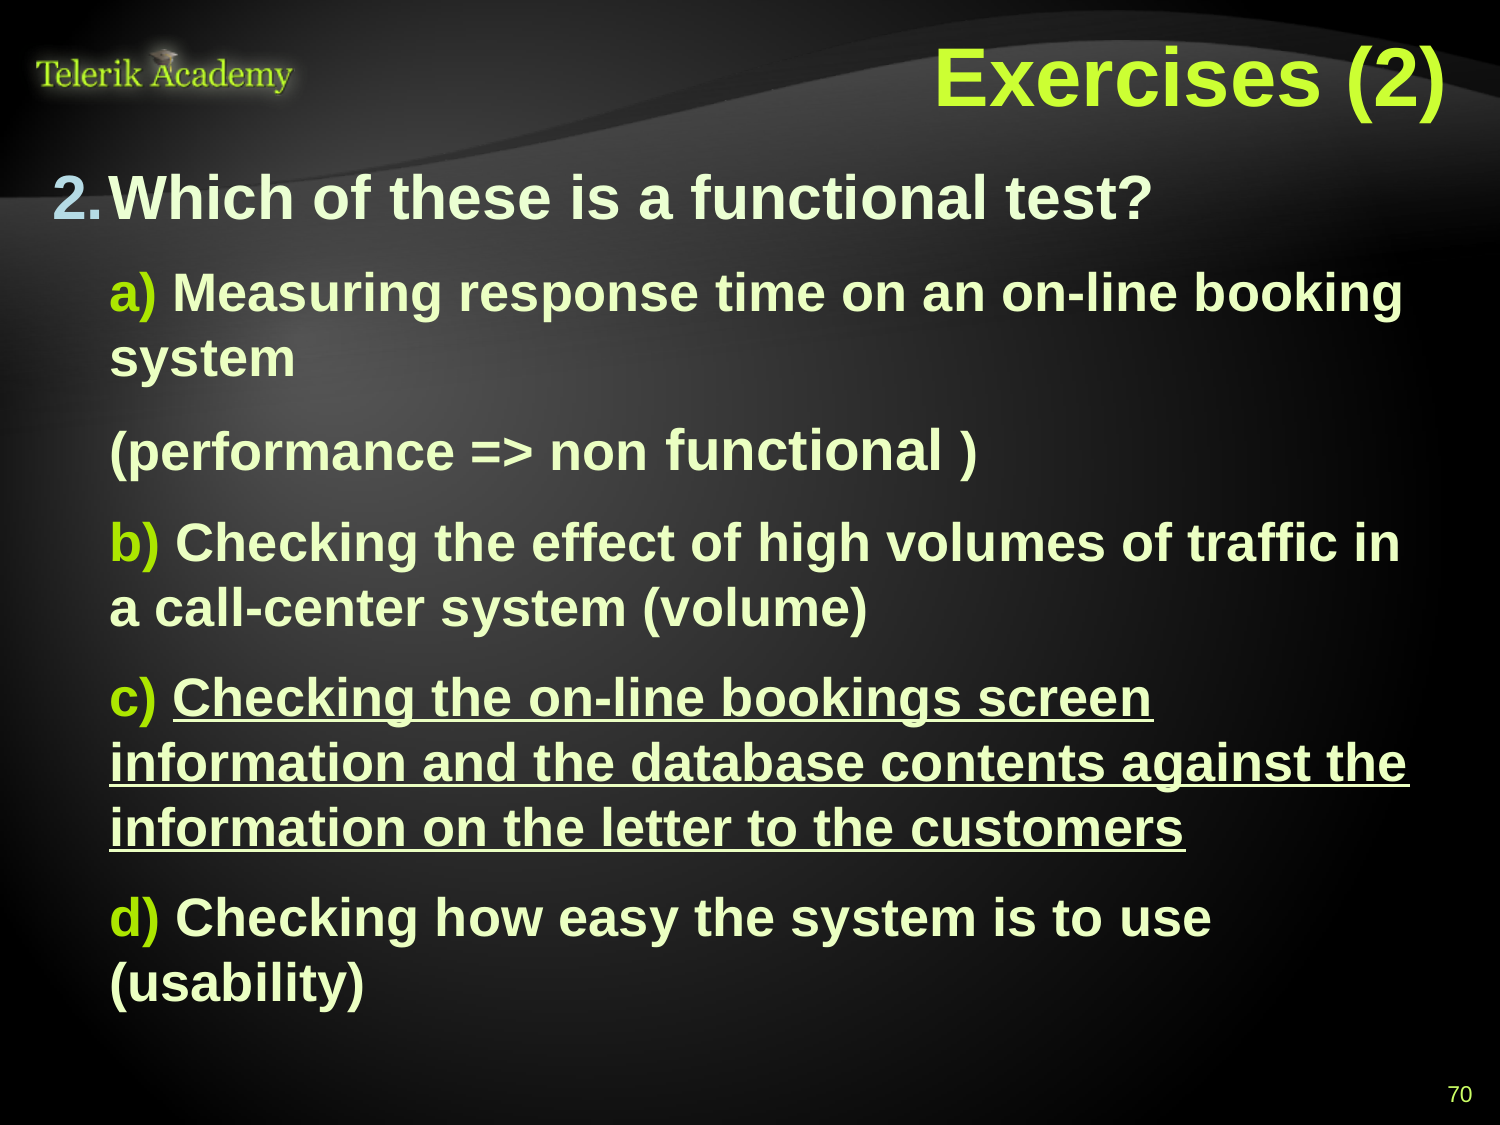

# Exercises (2)
Which of these is a functional test?
a) Measuring response time on an on-line booking system
(performance => non functional )
b) Checking the effect of high volumes of traffic in a call-center system (volume)
c) Checking the on-line bookings screen information and the database contents against the information on the letter to the customers
d) Checking how easy the system is to use (usability)
70